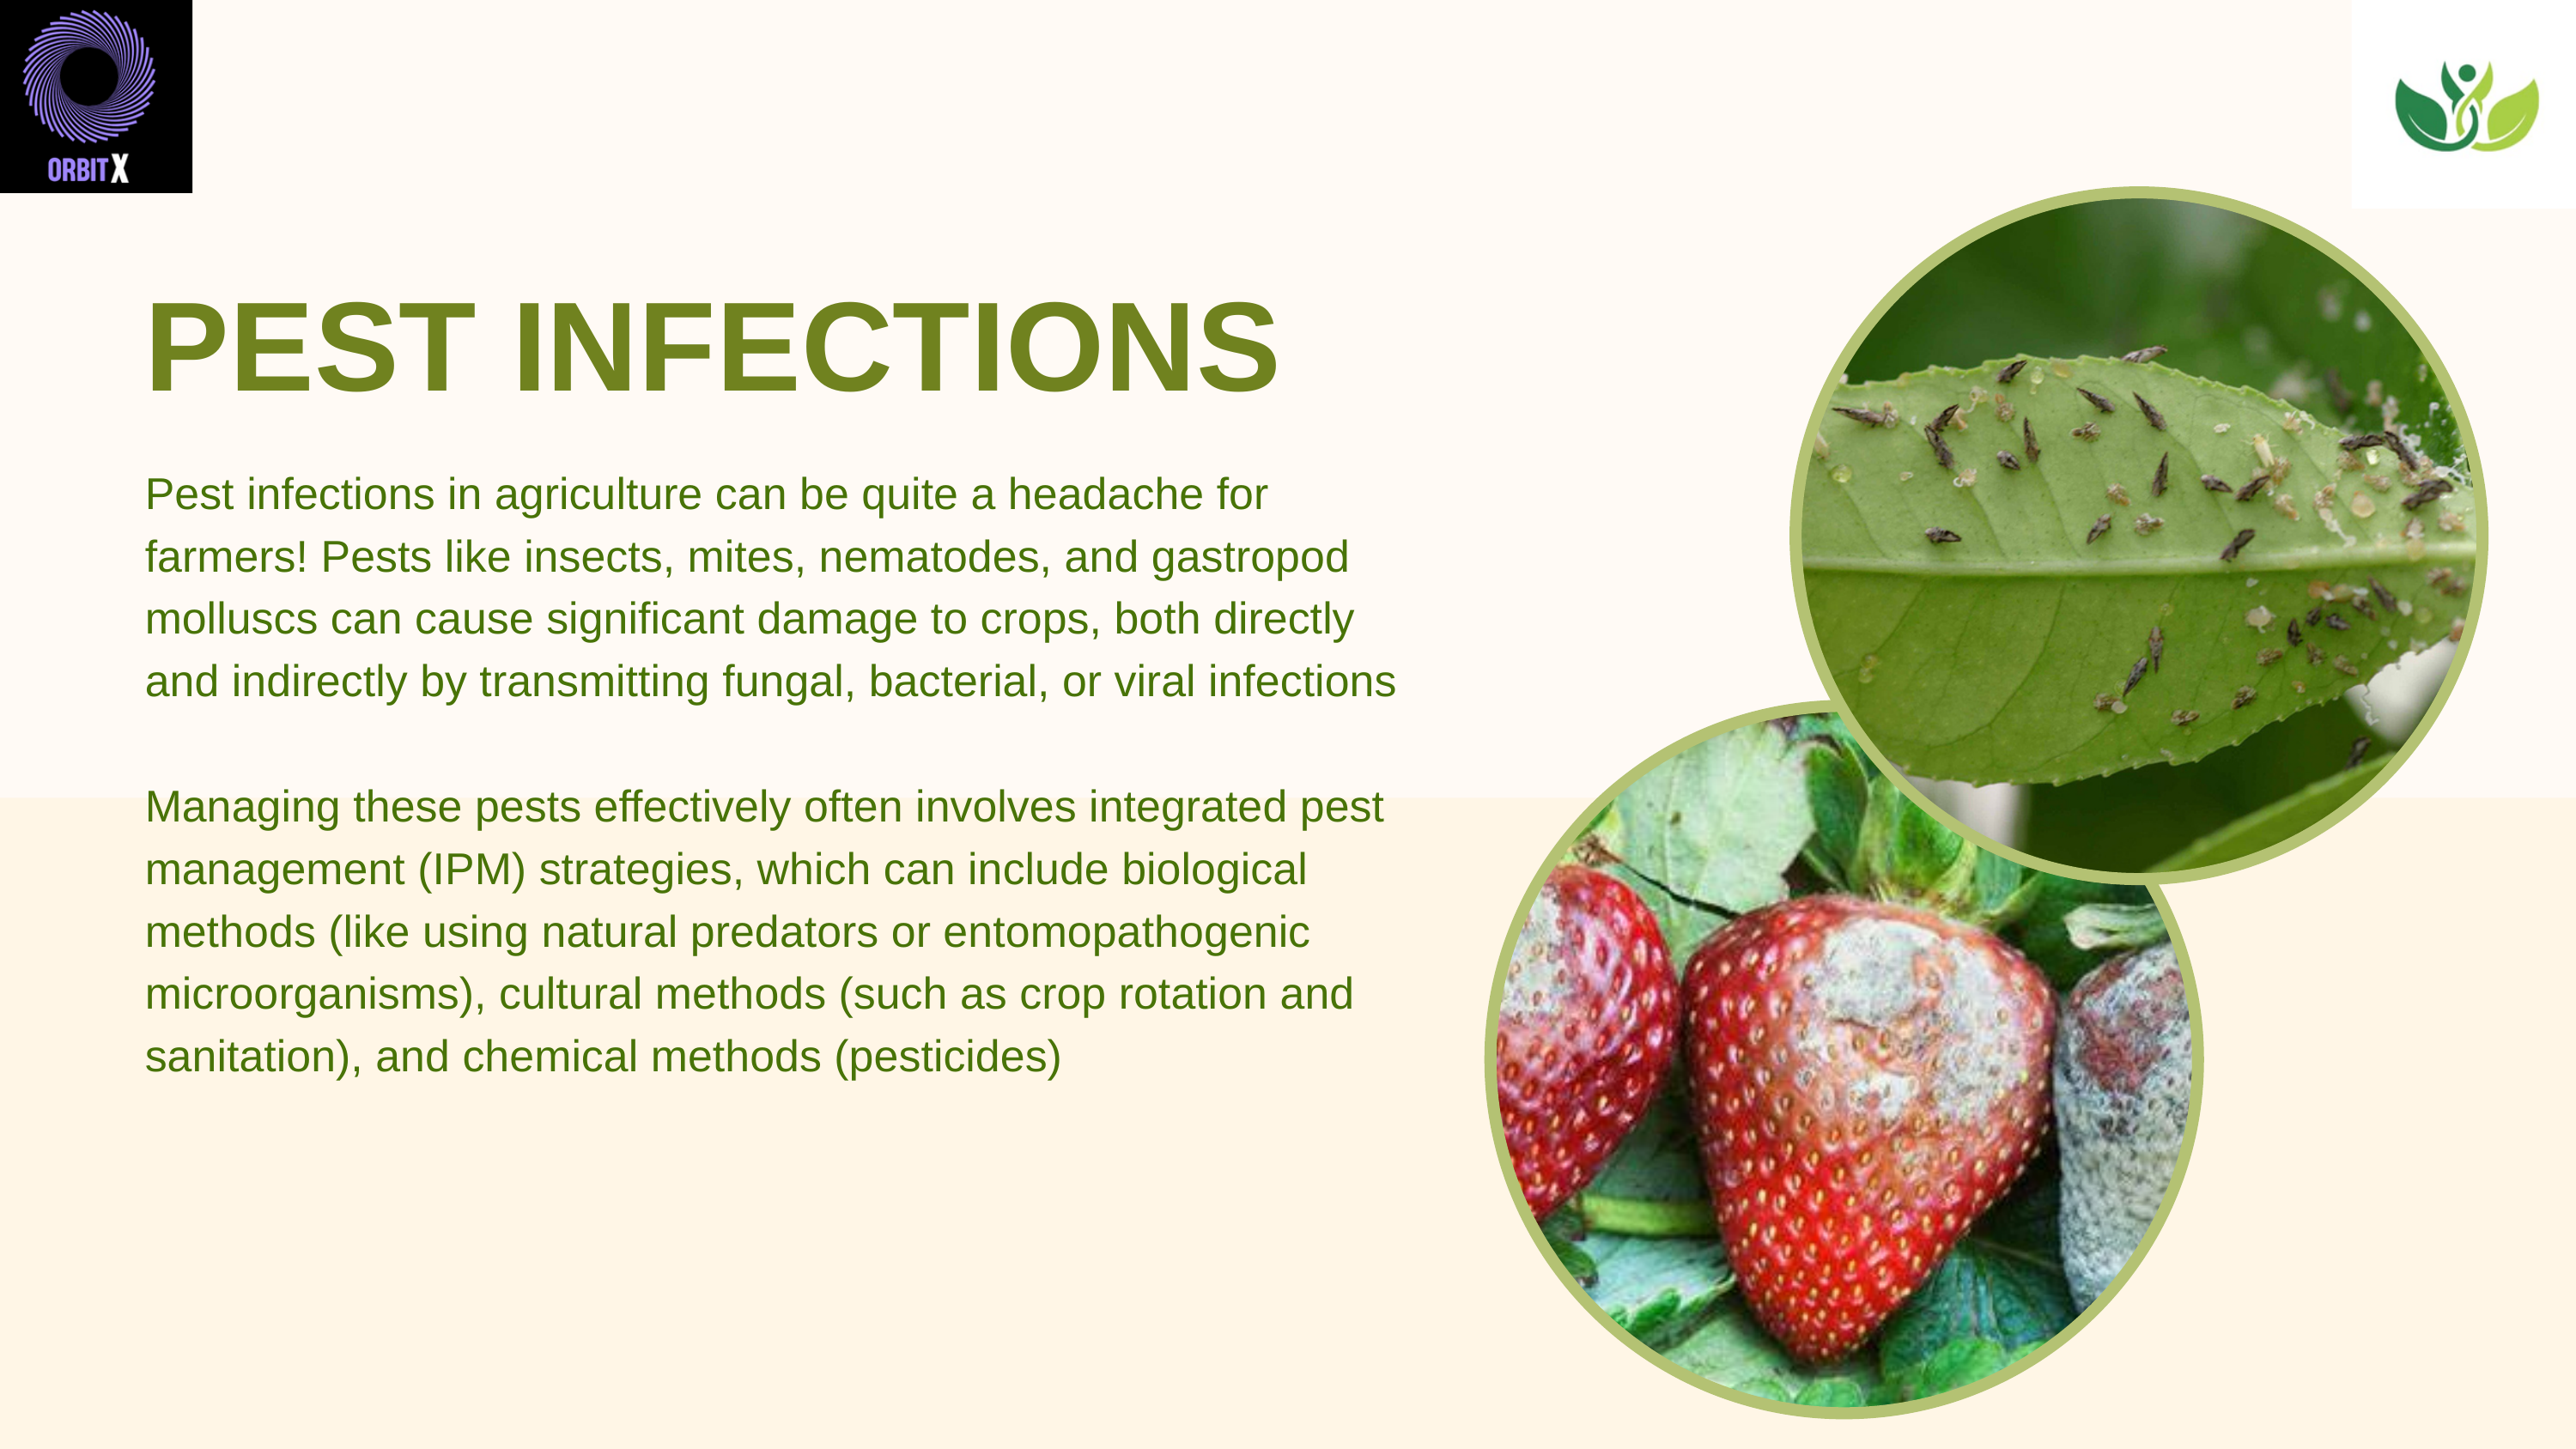

PEST INFECTIONS
Pest infections in agriculture can be quite a headache for farmers! Pests like insects, mites, nematodes, and gastropod molluscs can cause significant damage to crops, both directly and indirectly by transmitting fungal, bacterial, or viral infections

Managing these pests effectively often involves integrated pest management (IPM) strategies, which can include biological methods (like using natural predators or entomopathogenic microorganisms), cultural methods (such as crop rotation and sanitation), and chemical methods (pesticides)